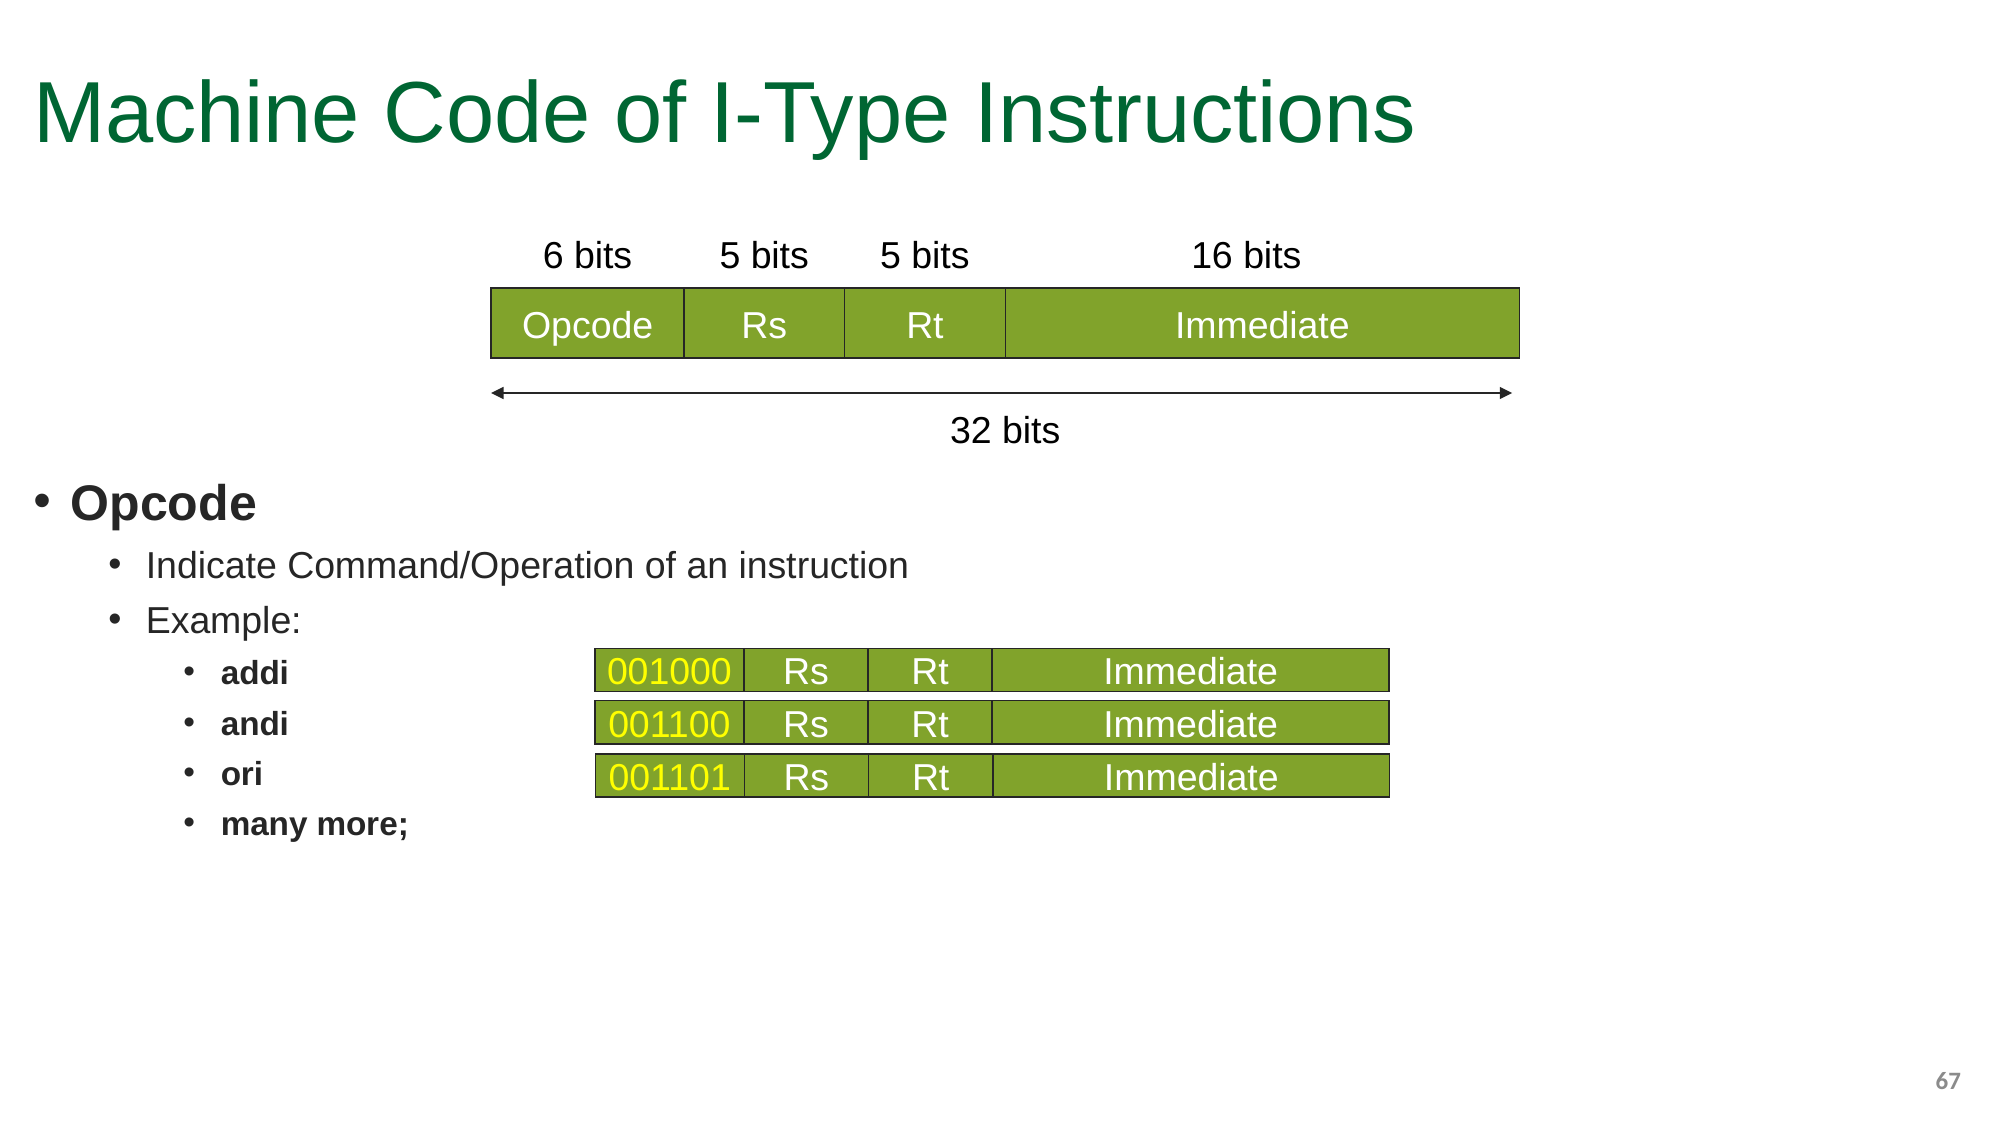

# Machine Code of I-Type Instructions
6 bits
5 bits
5 bits
16 bits
Opcode
Rs
Rt
Immediate
32 bits
Opcode
Indicate Command/Operation of an instruction
Example:
addi
andi
ori
many more;

001000
Rs
Rt
Immediate
001100
Rs
Rt
Immediate
001101
Rs
Rt
Immediate
67